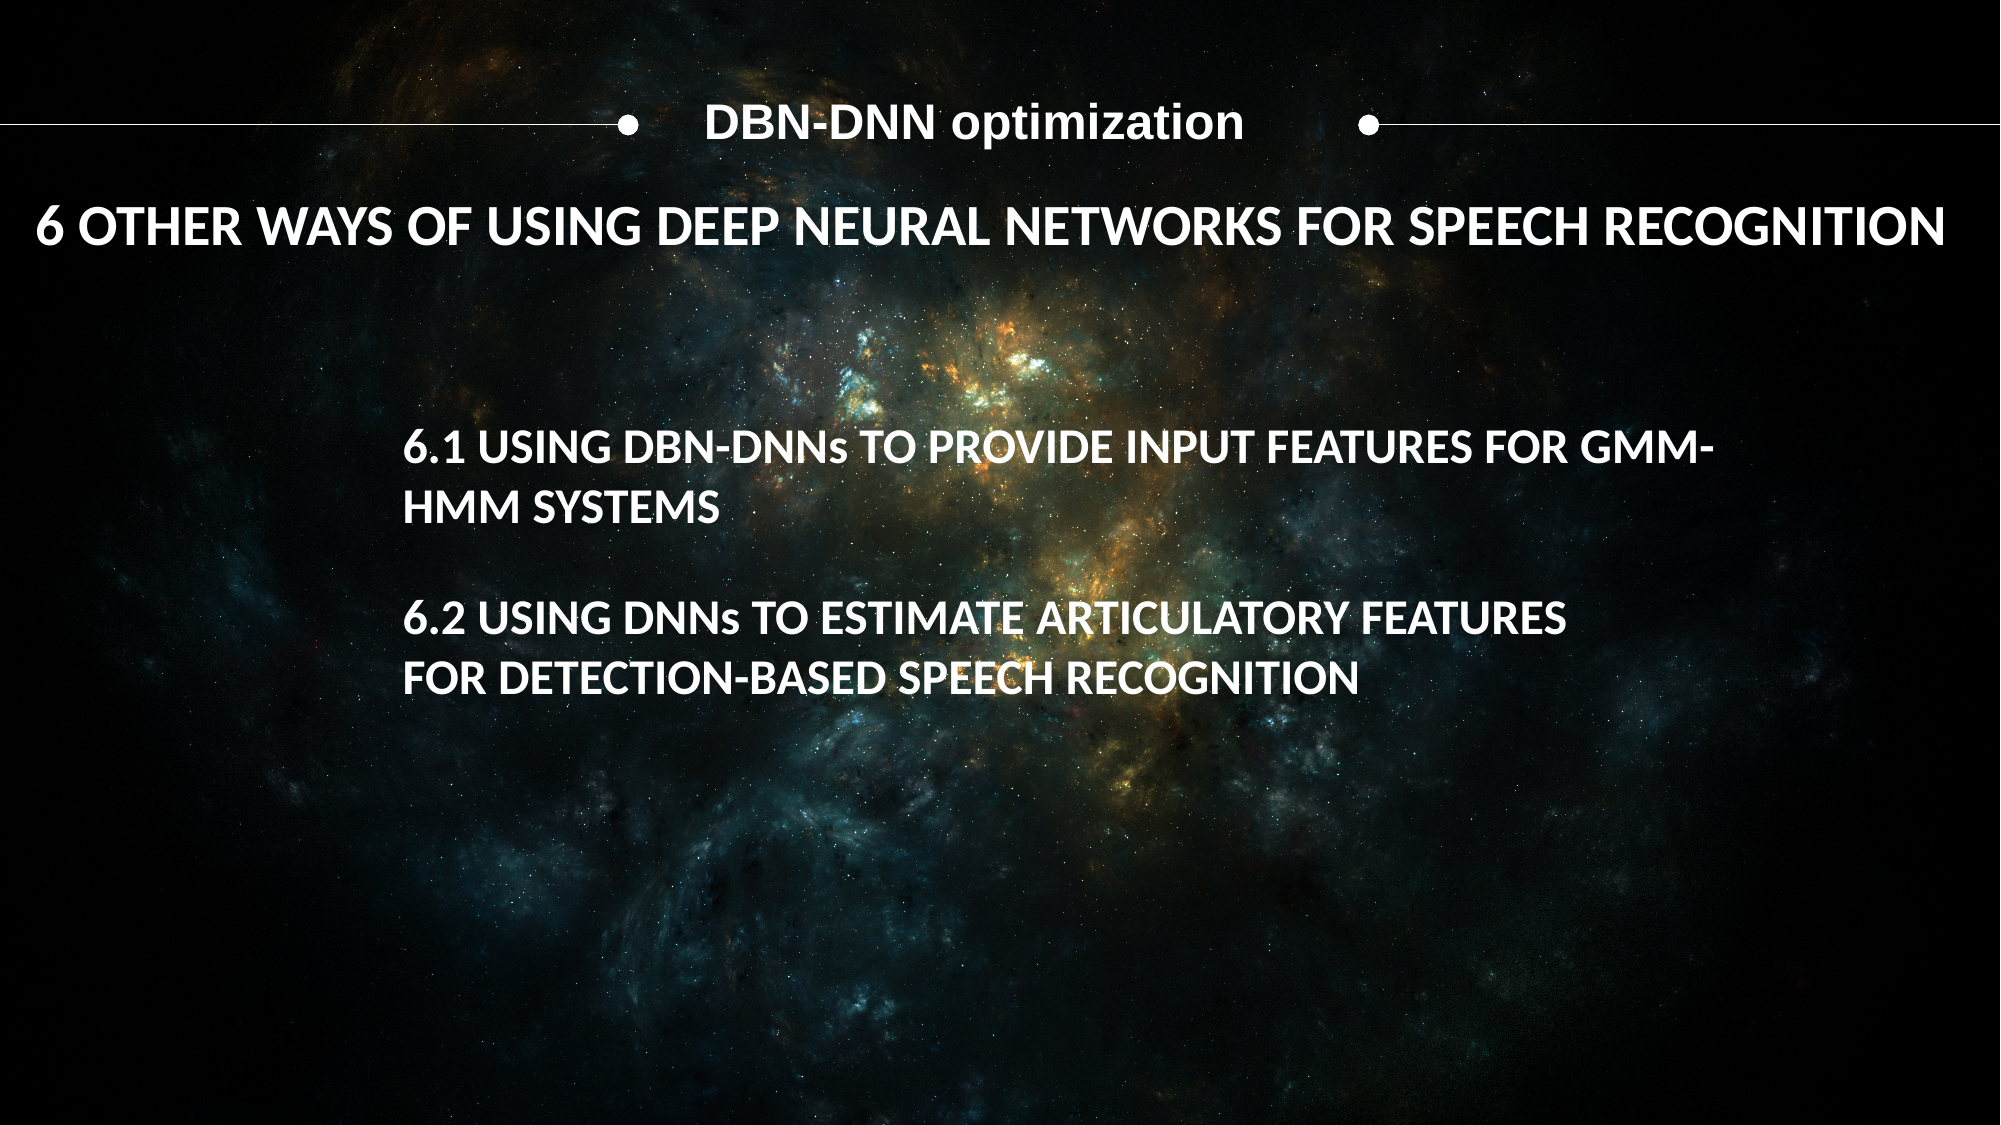

DBN-DNN optimization
6 OTHER WAYS OF USING DEEP NEURAL NETWORKS FOR SPEECH RECOGNITION
6.1 USING DBN-DNNs TO PROVIDE INPUT FEATURES FOR GMM-HMM SYSTEMS
6.2 USING DNNs TO ESTIMATE ARTICULATORY FEATURES
FOR DETECTION-BASED SPEECH RECOGNITION